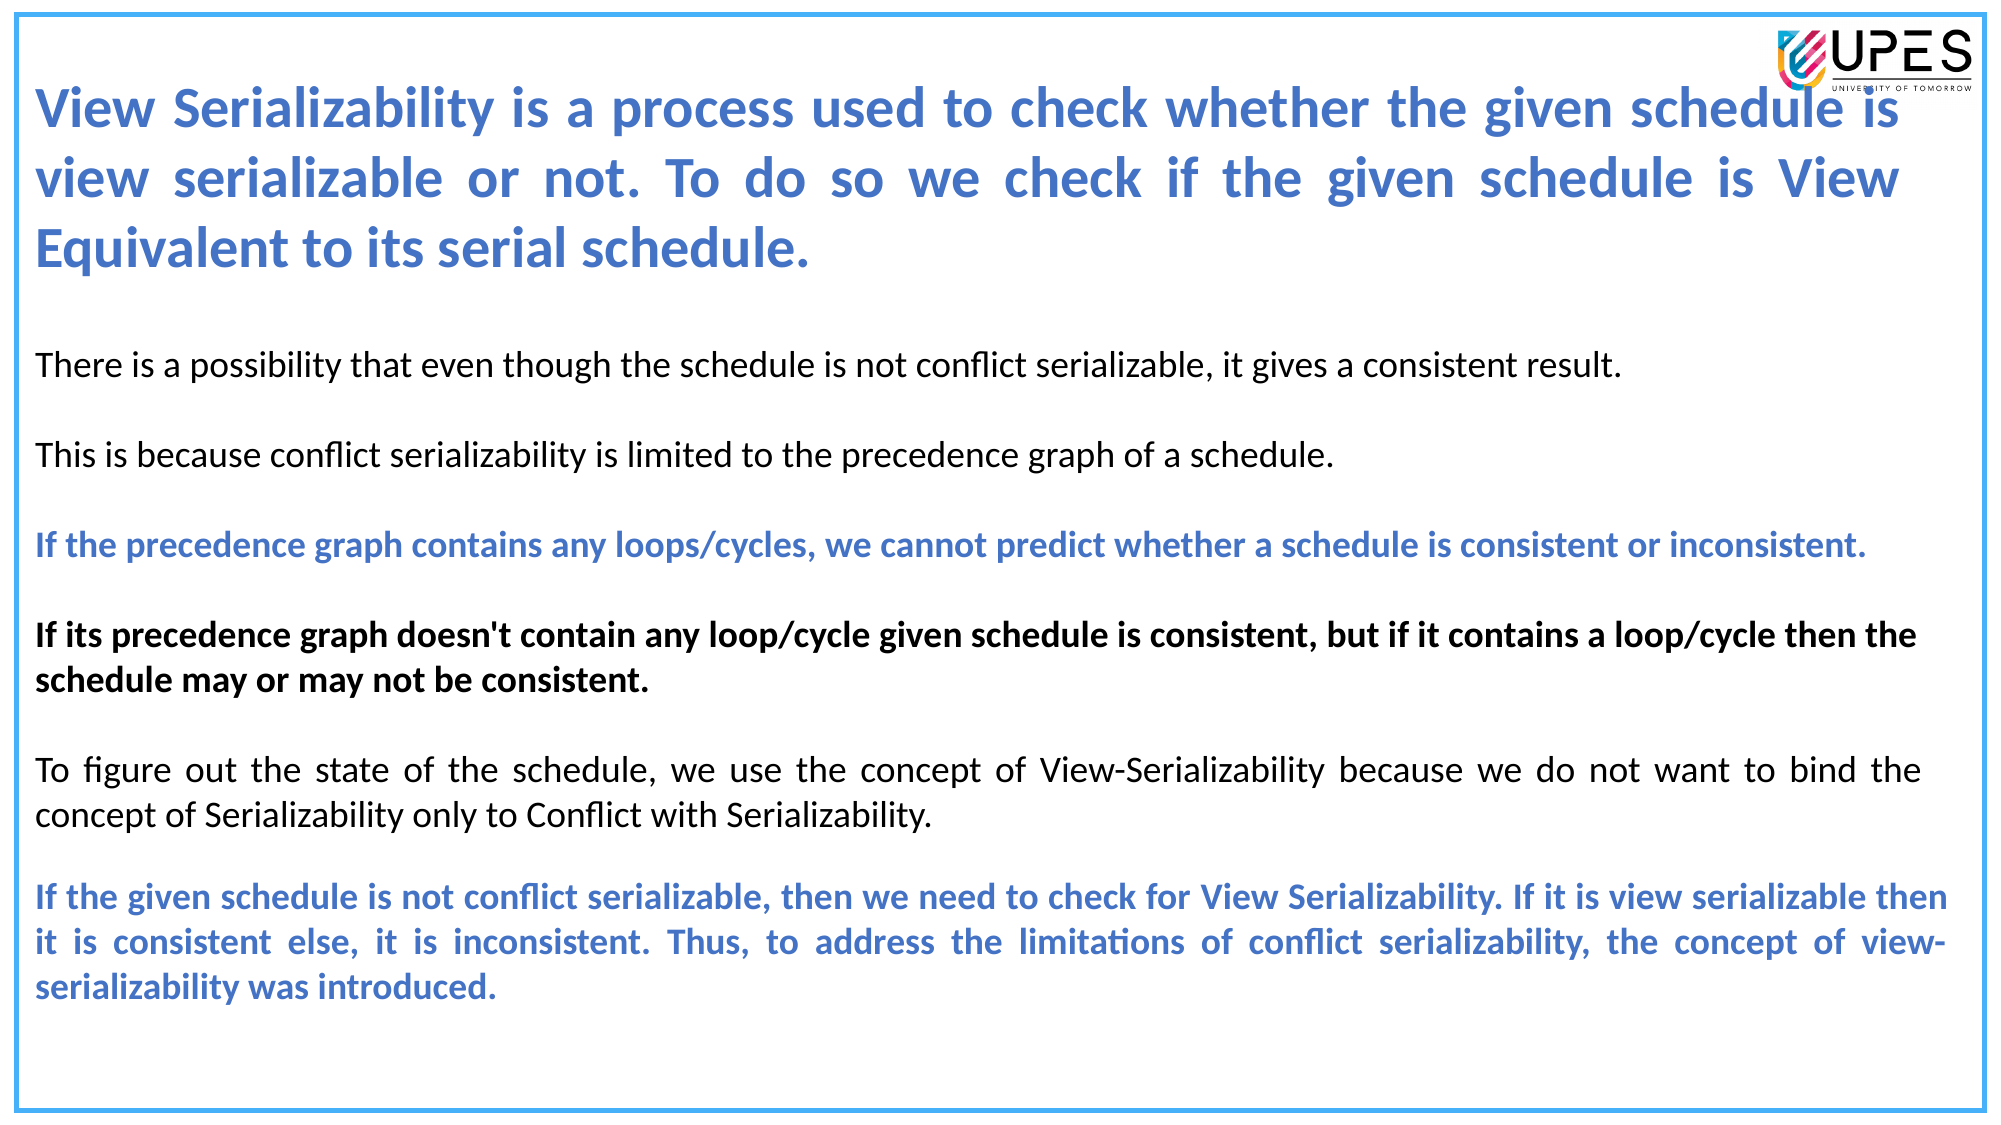

View Serializability is a process used to check whether the given schedule is view serializable or not. To do so we check if the given schedule is View Equivalent to its serial schedule.

There is a possibility that even though the schedule is not conflict serializable, it gives a consistent result.

This is because conflict serializability is limited to the precedence graph of a schedule.

If the precedence graph contains any loops/cycles, we cannot predict whether a schedule is consistent or inconsistent.

If its precedence graph doesn't contain any loop/cycle given schedule is consistent, but if it contains a loop/cycle then the schedule may or may not be consistent.

To figure out the state of the schedule, we use the concept of View-Serializability because we do not want to bind the concept of Serializability only to Conflict with Serializability.
If the given schedule is not conflict serializable, then we need to check for View Serializability. If it is view serializable then it is consistent else, it is inconsistent. Thus, to address the limitations of conflict serializability, the concept of view-serializability was introduced.